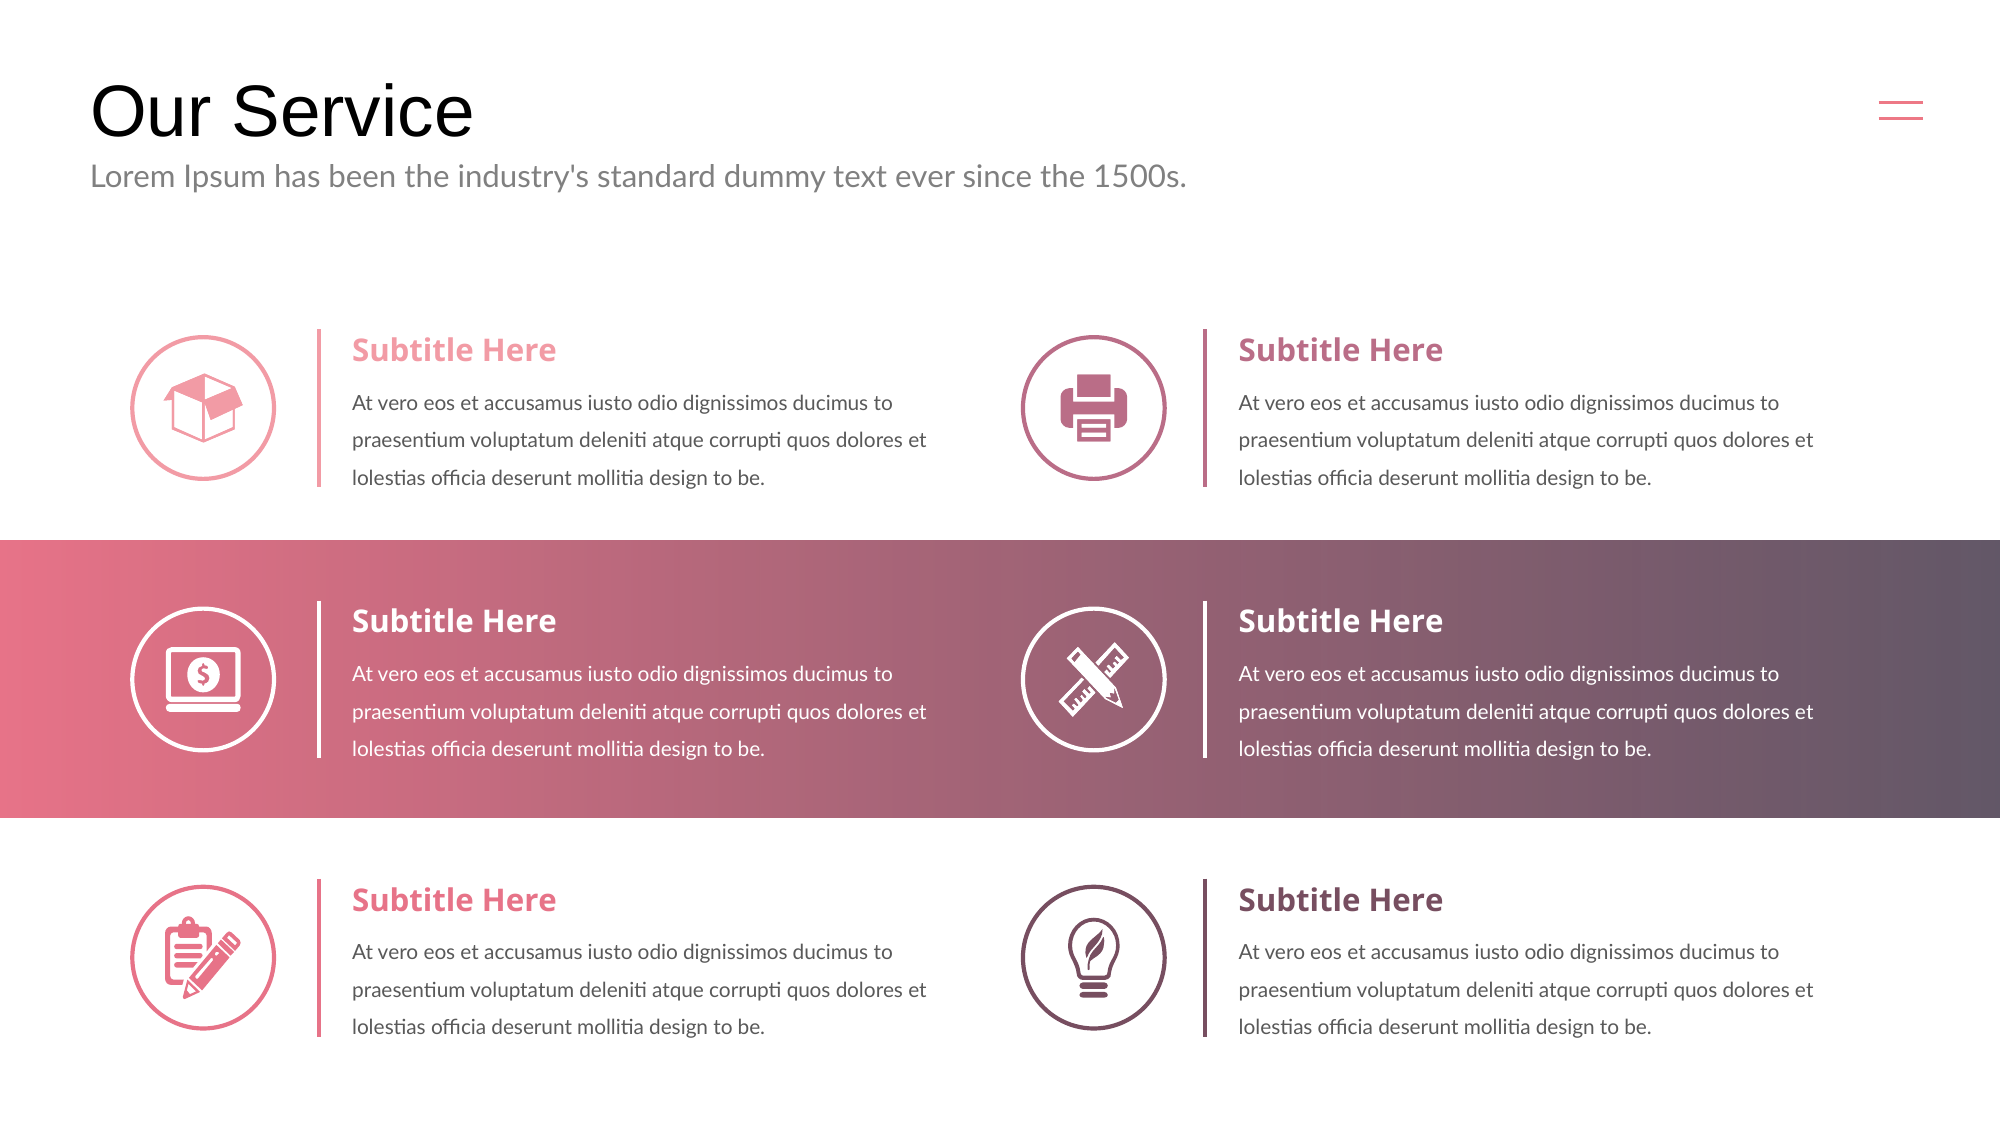

# Our Service
Lorem Ipsum has been the industry's standard dummy text ever since the 1500s.
Subtitle Here
Subtitle Here

At vero eos et accusamus iusto odio dignissimos ducimus to
praesentium voluptatum deleniti atque corrupti quos dolores et lolestias officia deserunt mollitia design to be.
At vero eos et accusamus iusto odio dignissimos ducimus to
praesentium voluptatum deleniti atque corrupti quos dolores et lolestias officia deserunt mollitia design to be.

Subtitle Here
Subtitle Here

At vero eos et accusamus iusto odio dignissimos ducimus to
praesentium voluptatum deleniti atque corrupti quos dolores et lolestias officia deserunt mollitia design to be.
At vero eos et accusamus iusto odio dignissimos ducimus to
praesentium voluptatum deleniti atque corrupti quos dolores et lolestias officia deserunt mollitia design to be.

Subtitle Here
Subtitle Here

At vero eos et accusamus iusto odio dignissimos ducimus to
praesentium voluptatum deleniti atque corrupti quos dolores et lolestias officia deserunt mollitia design to be.
At vero eos et accusamus iusto odio dignissimos ducimus to
praesentium voluptatum deleniti atque corrupti quos dolores et lolestias officia deserunt mollitia design to be.